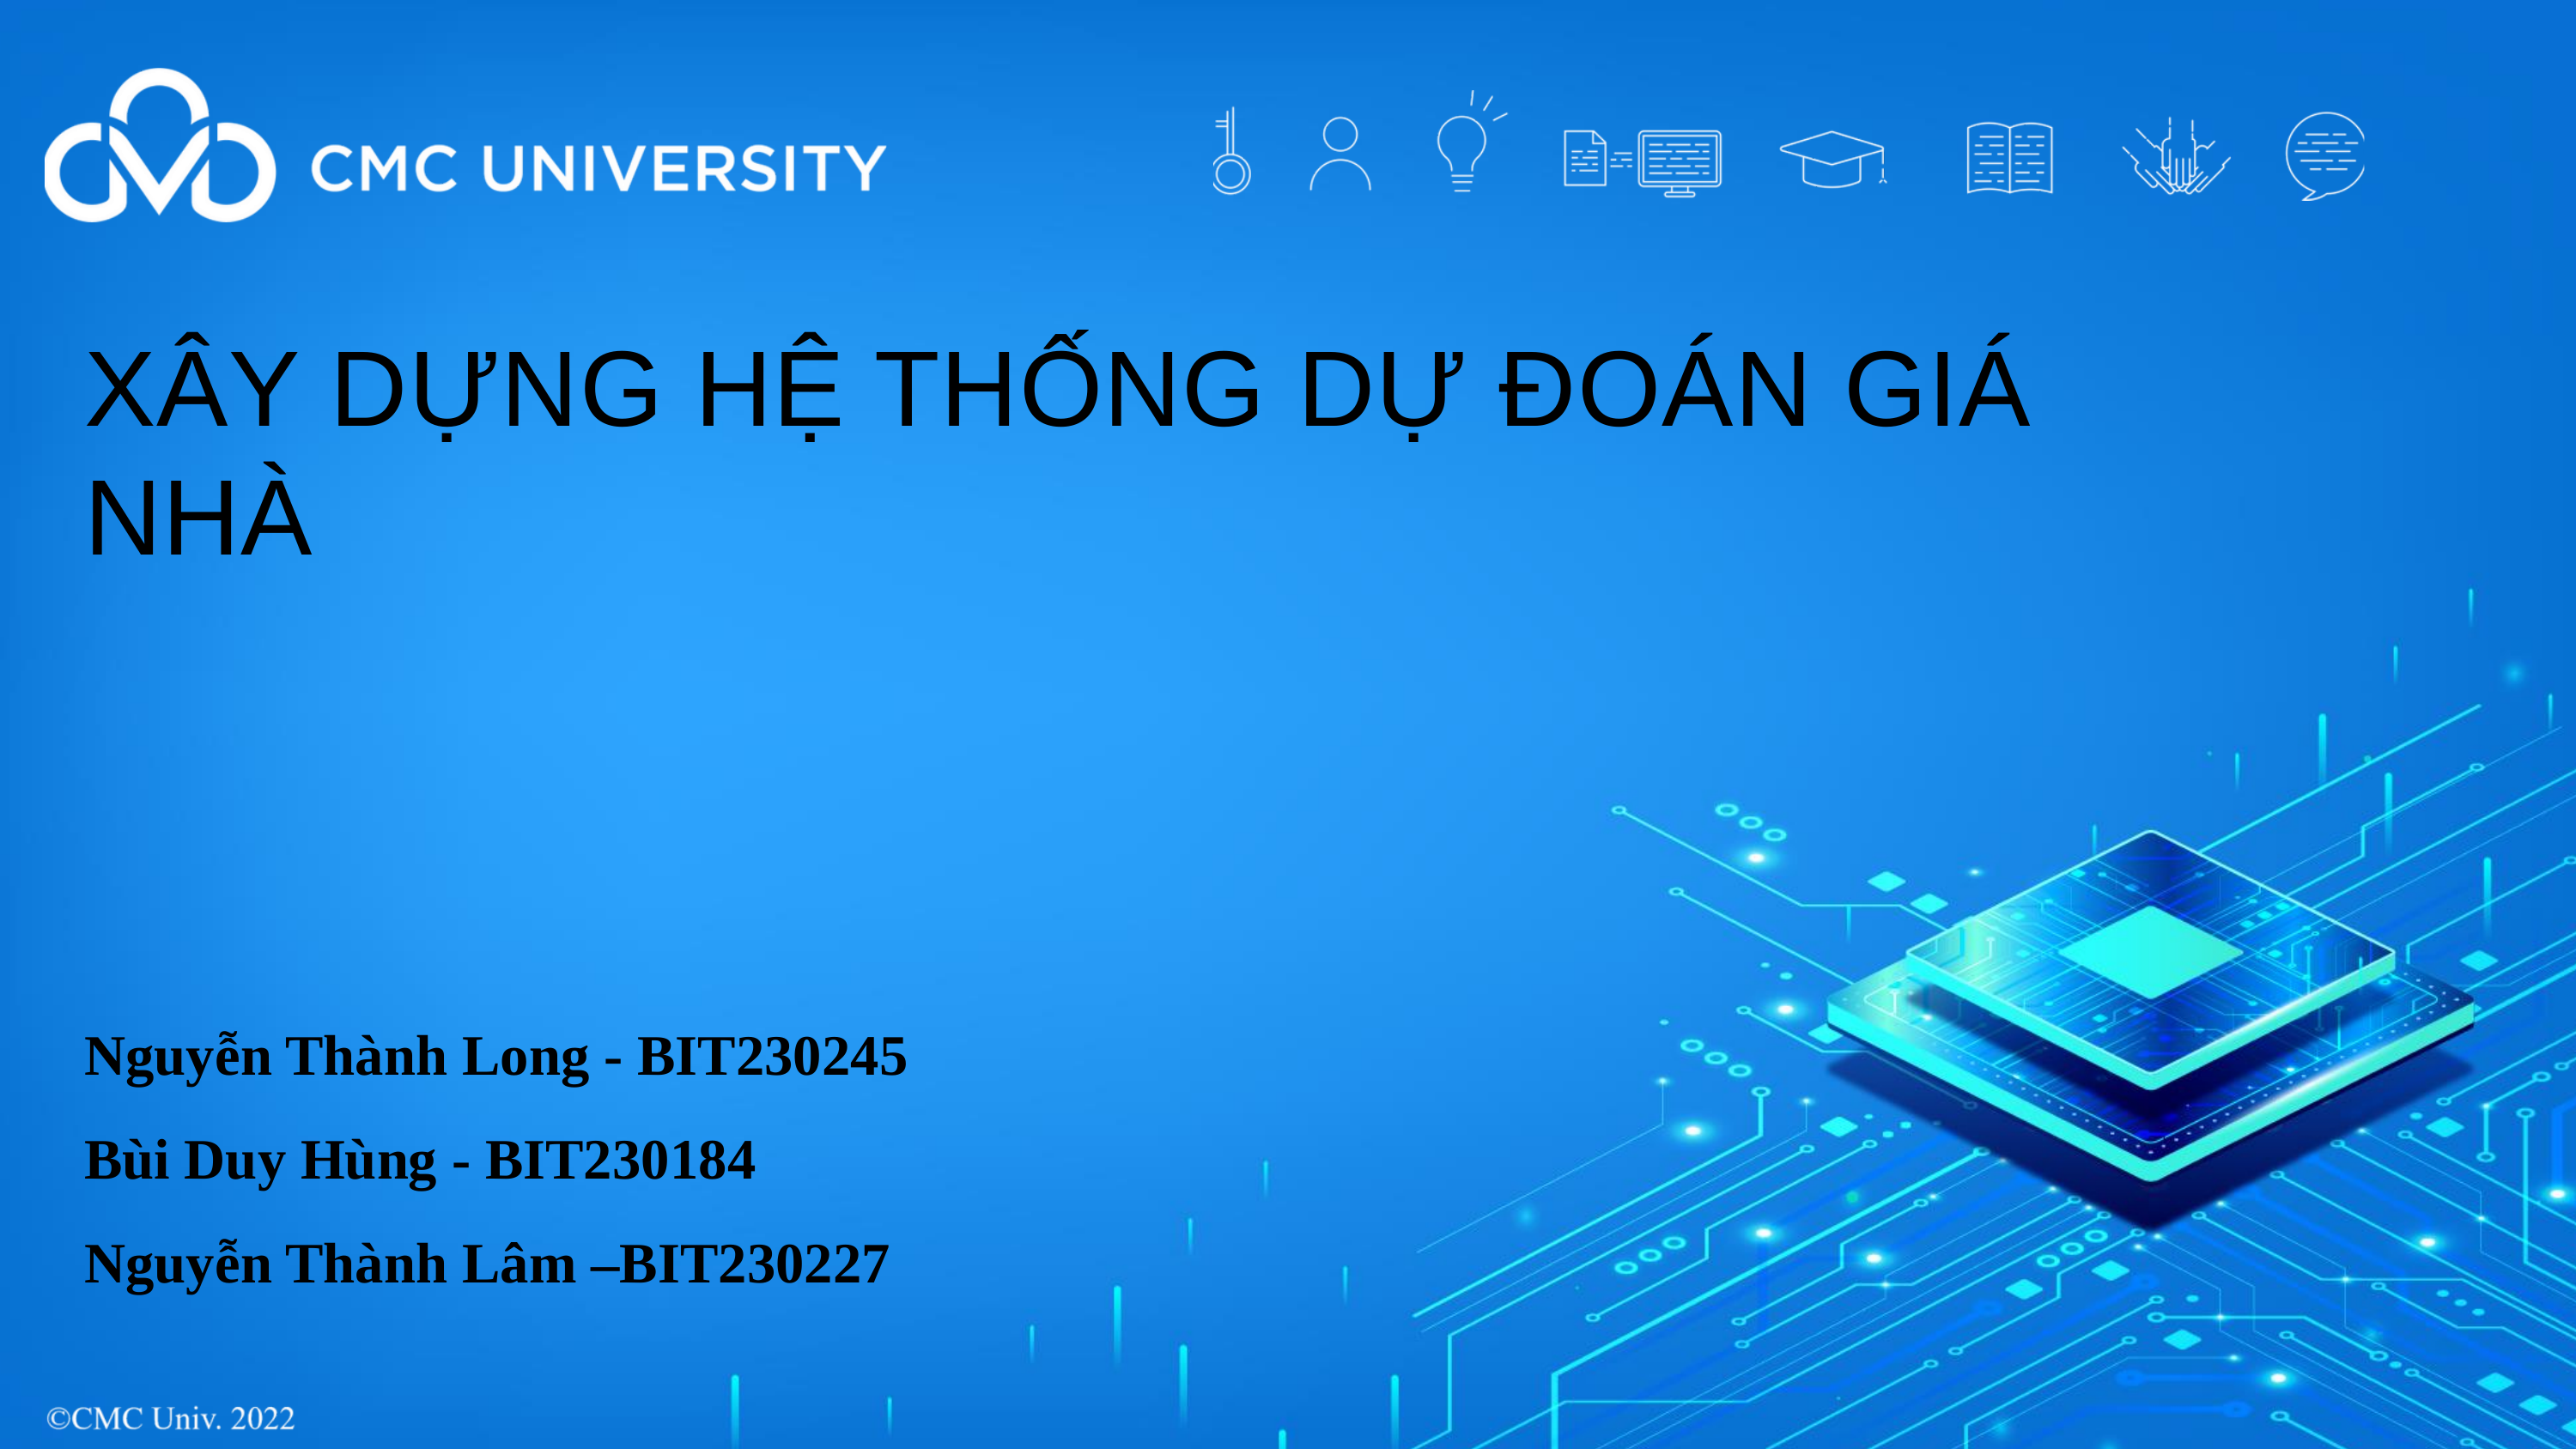

XÂY DỰNG HỆ THỐNG DỰ ĐOÁN GIÁ NHÀ
Nguyễn Thành Long - BIT230245
Bùi Duy Hùng - BIT230184
Nguyễn Thành Lâm –BIT230227